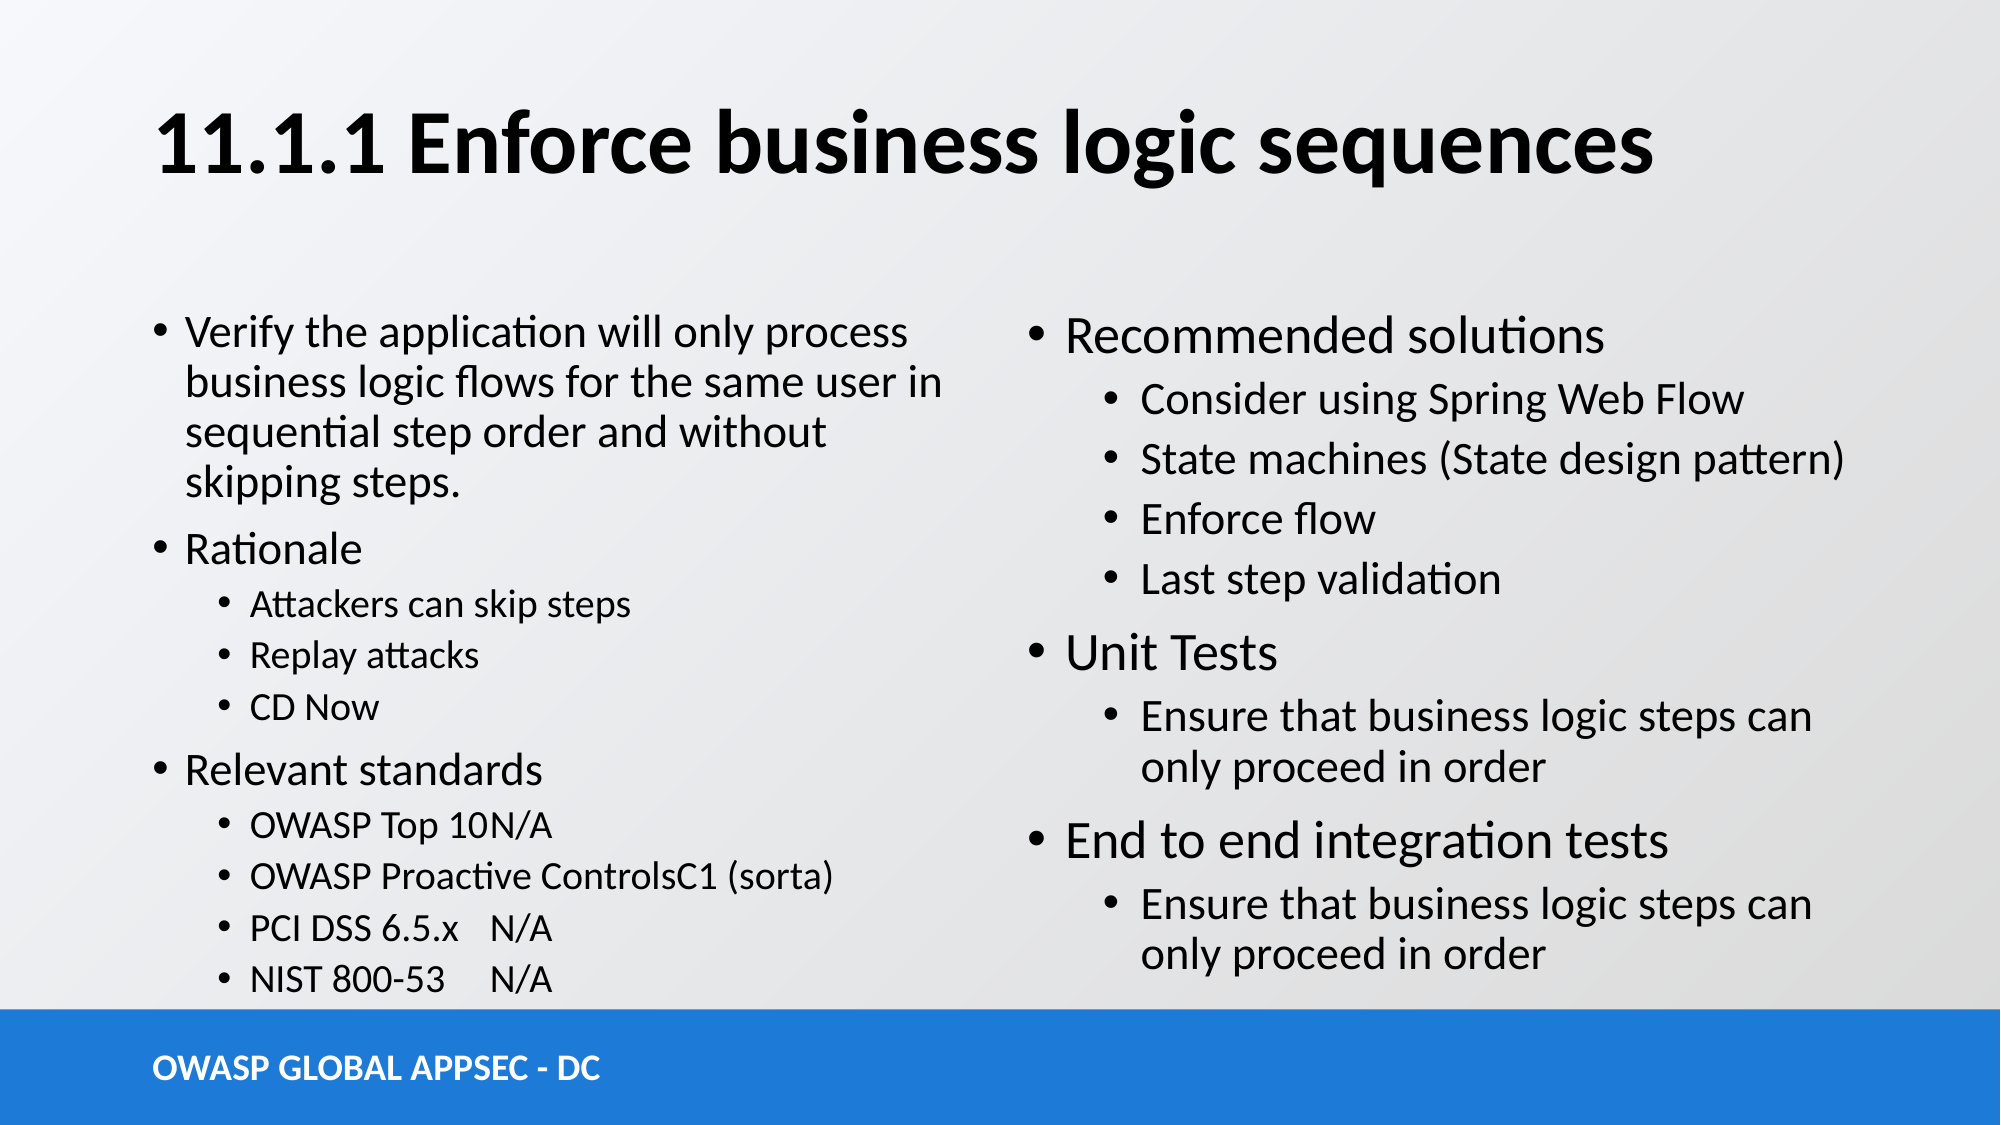

# 11.1.1 Enforce business logic sequences
Verify the application will only process business logic flows for the same user in sequential step order and without skipping steps.
Rationale
Attackers can skip steps
Replay attacks
CD Now
Relevant standards
OWASP Top 10		N/A
OWASP Proactive ControlsC1 (sorta)
PCI DSS 6.5.x		N/A
NIST 800-53		N/A

Recommended solutions
Consider using Spring Web Flow
State machines (State design pattern)
Enforce flow
Last step validation
Unit Tests
Ensure that business logic steps can only proceed in order
End to end integration tests
Ensure that business logic steps can only proceed in order